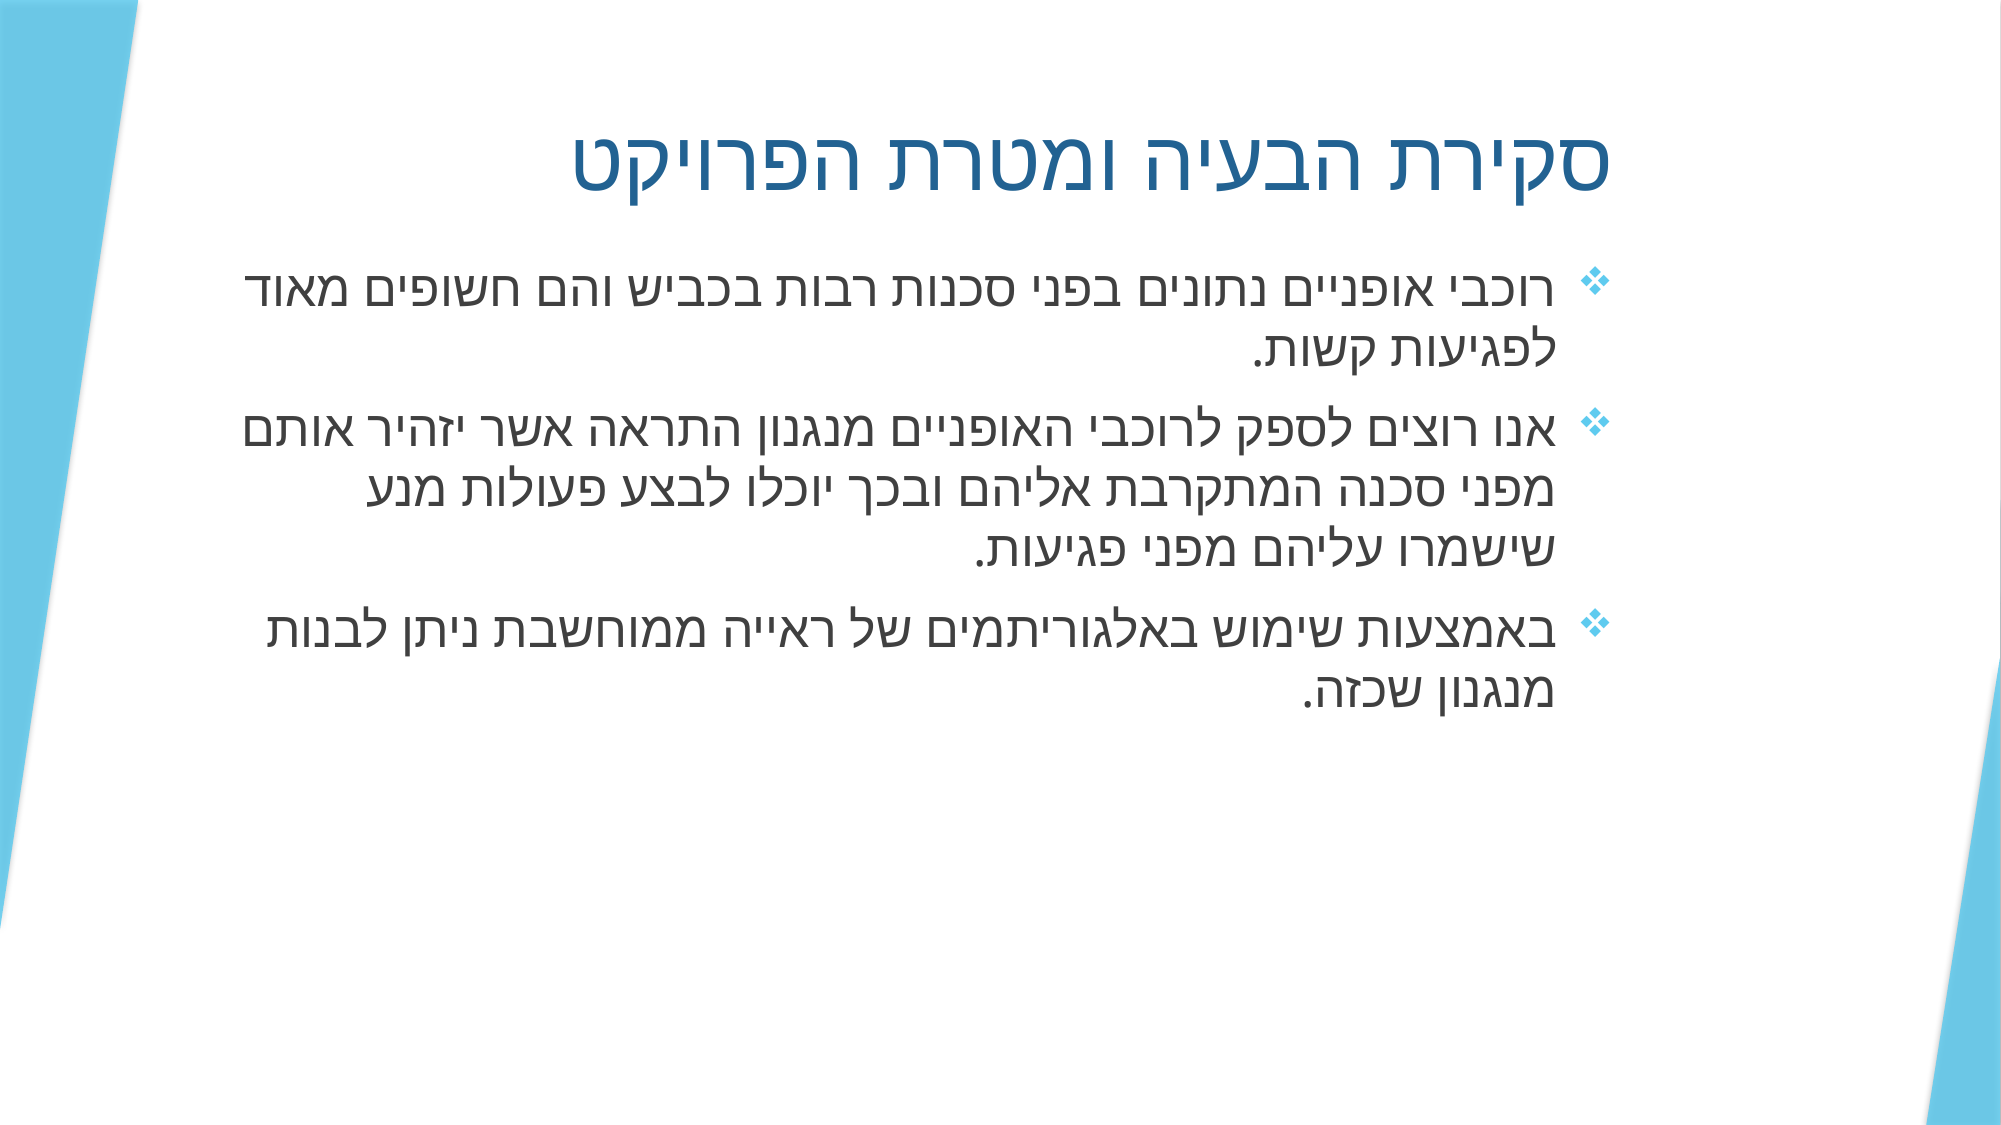

# סקירת הבעיה ומטרת הפרויקט
רוכבי אופניים נתונים בפני סכנות רבות בכביש והם חשופים מאוד לפגיעות קשות.
אנו רוצים לספק לרוכבי האופניים מנגנון התראה אשר יזהיר אותם מפני סכנה המתקרבת אליהם ובכך יוכלו לבצע פעולות מנע שישמרו עליהם מפני פגיעות.
באמצעות שימוש באלגוריתמים של ראייה ממוחשבת ניתן לבנות מנגנון שכזה.